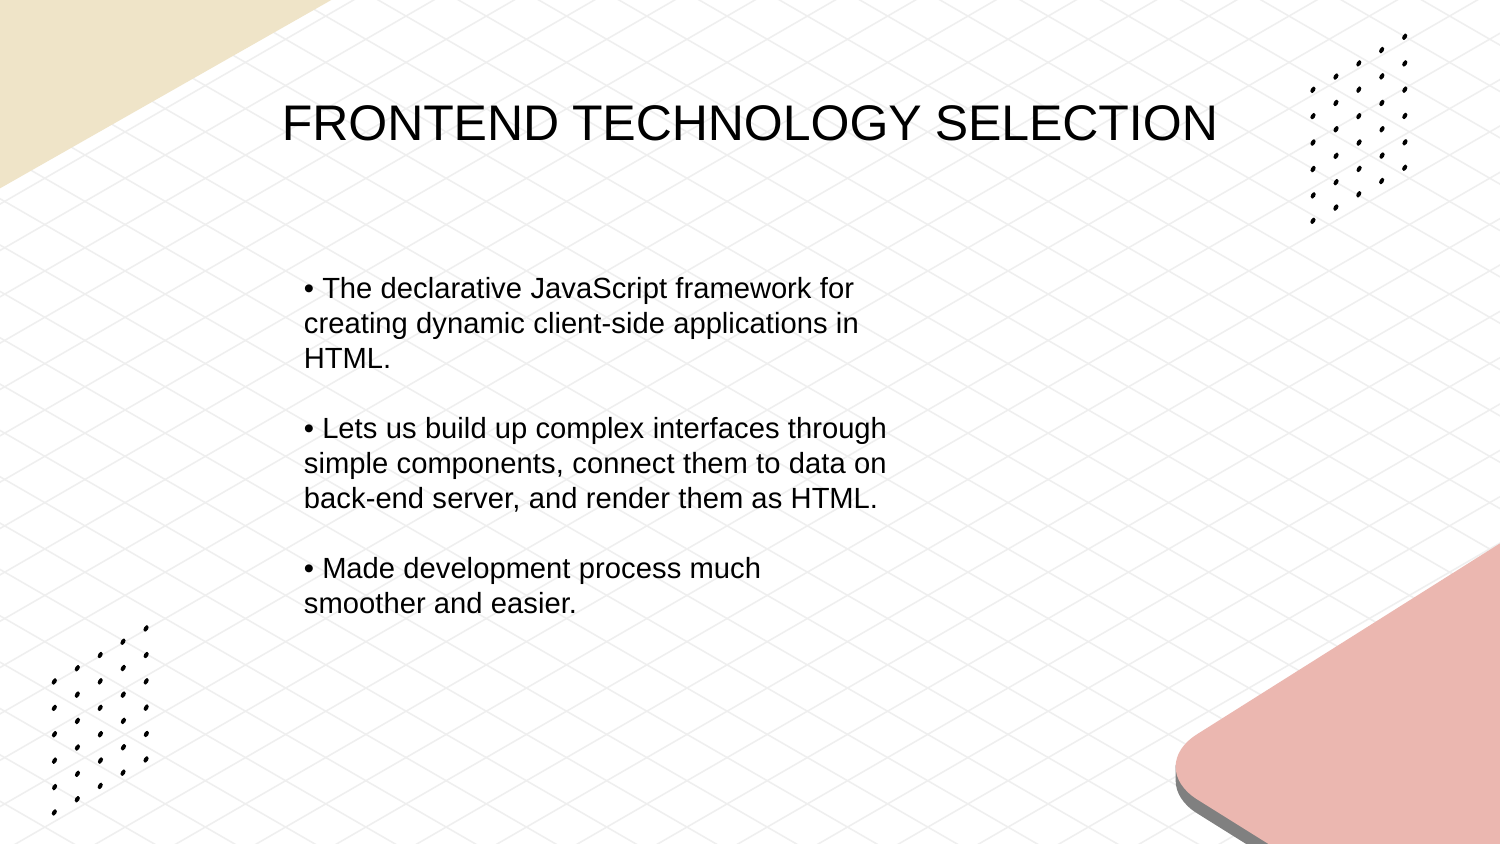

# FRONTEND TECHNOLOGY SELECTION

• The declarative JavaScript framework for creating dynamic client-side applications in HTML.

• Lets us build up complex interfaces through simple components, connect them to data on back-end server, and render them as HTML.

• Made development process much smoother and easier.